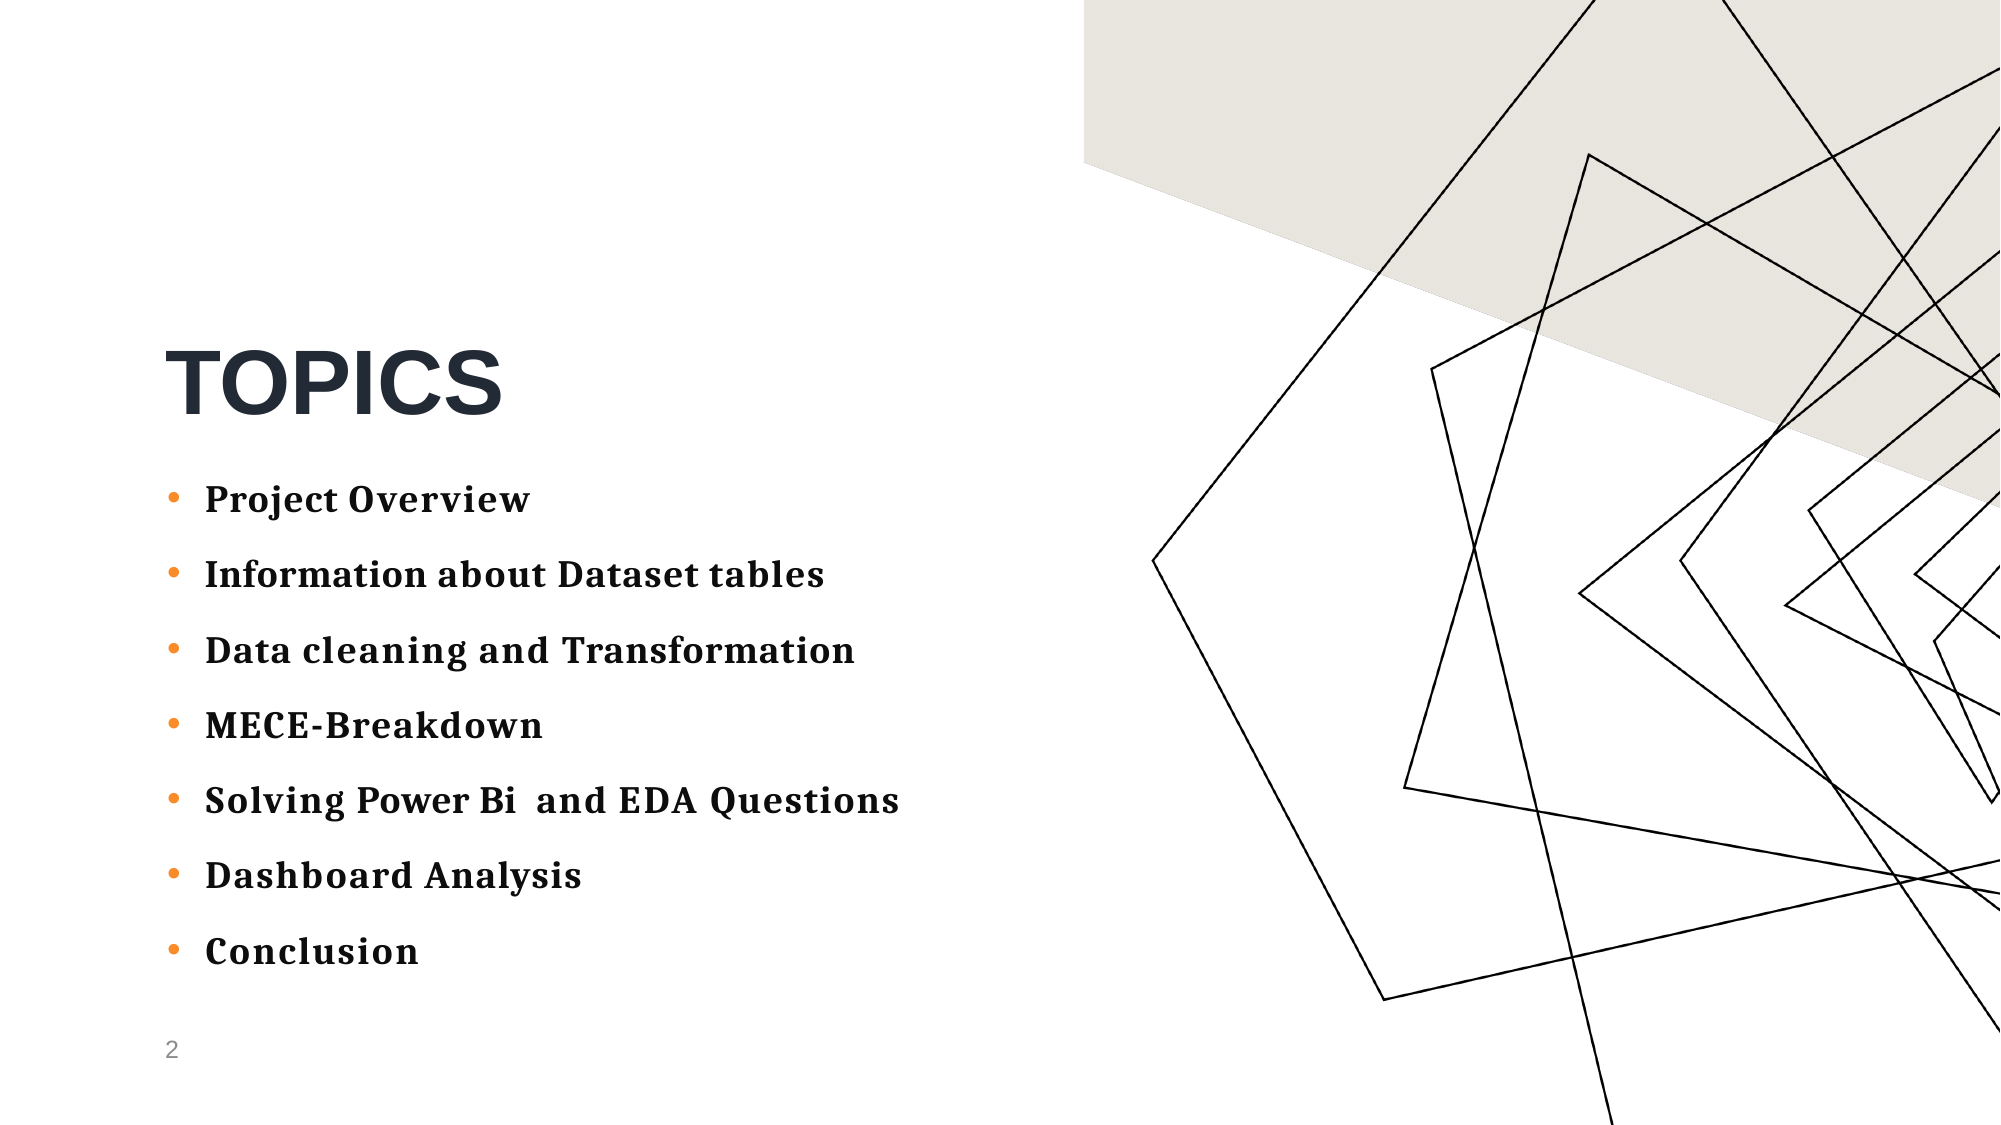

# TOPICS
Project Overview
Information about Dataset tables
Data cleaning and Transformation
MECE-Breakdown
Solving Power Bi and EDA Questions
Dashboard Analysis
Conclusion
2